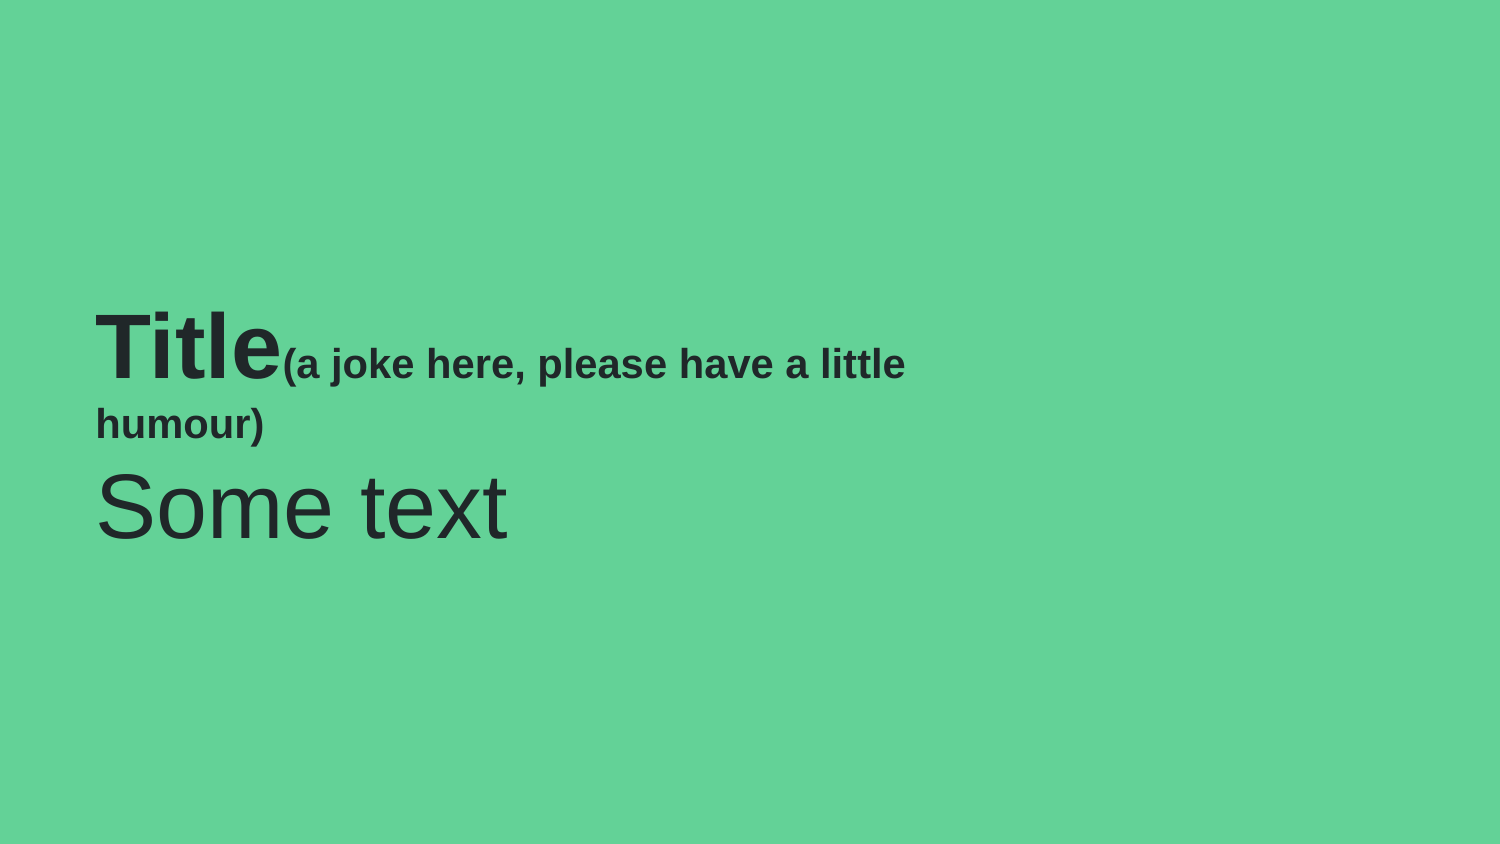

# Title(a joke here, please have a little humour)
Some text